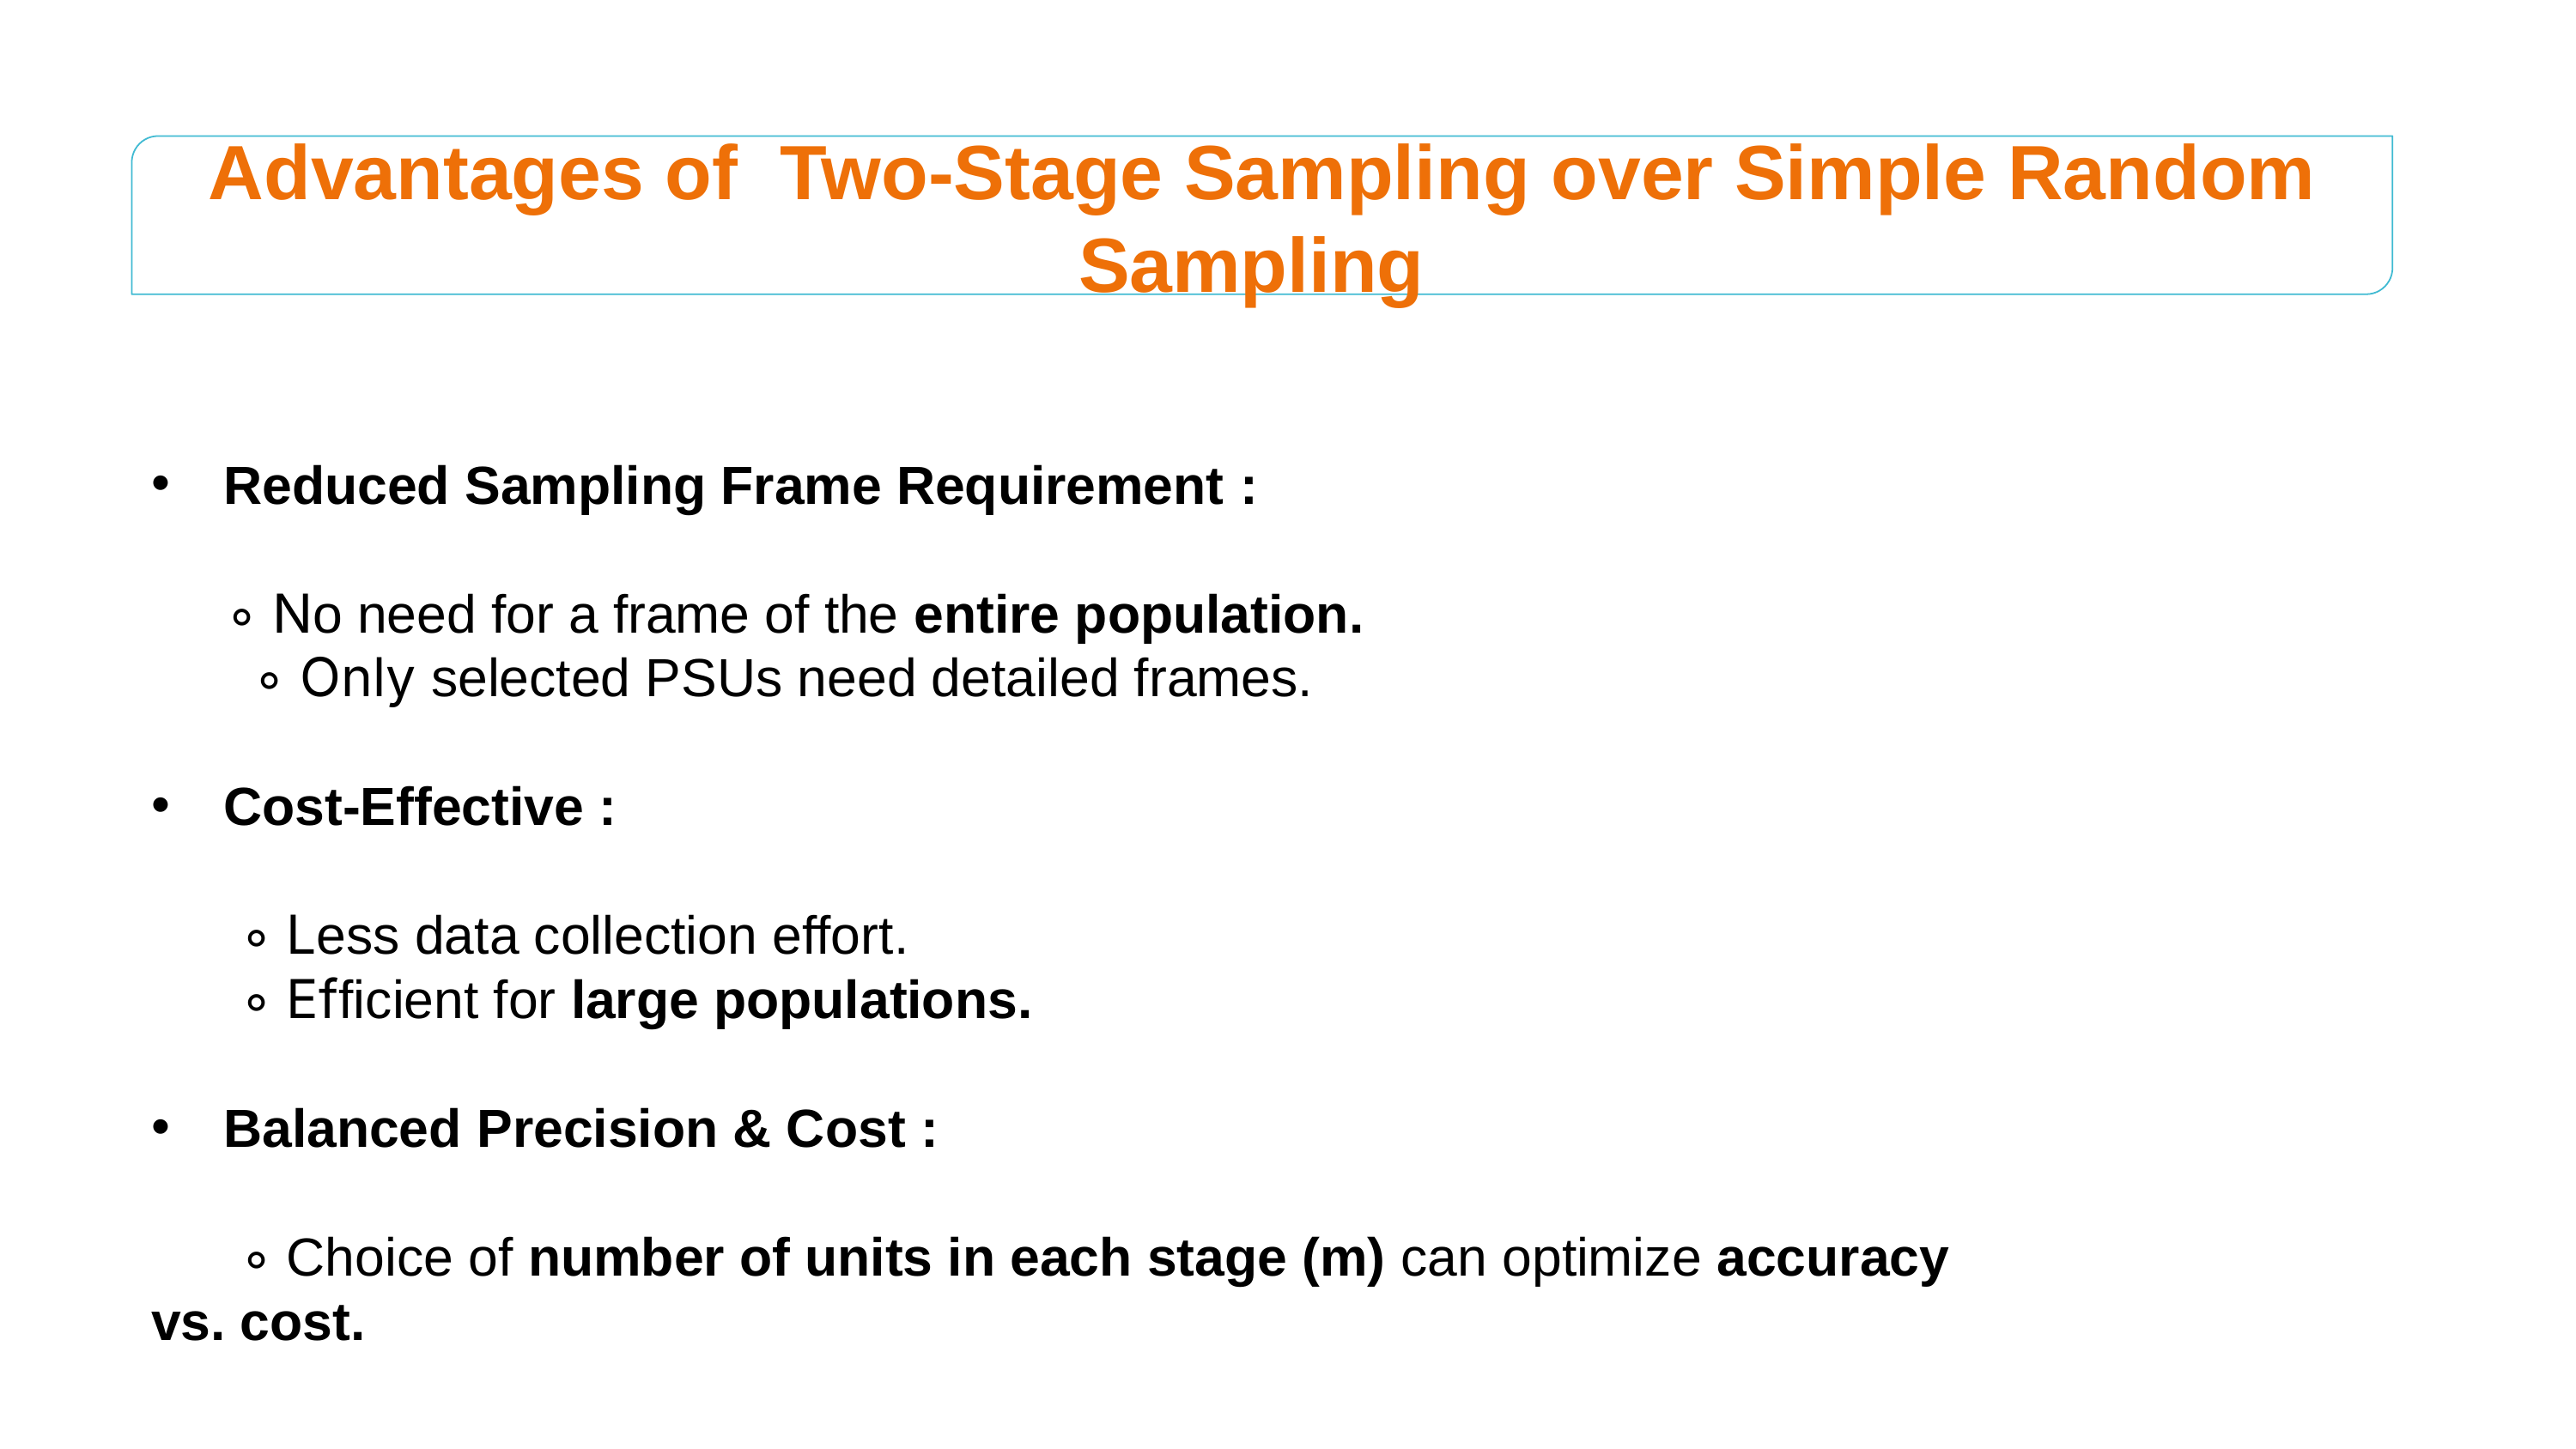

Advantages of  Two-Stage Sampling over Simple Random Sampling
Reduced Sampling Frame Requirement :

      ◦ No need for a frame of the entire population.
       ◦ Only selected PSUs need detailed frames.

Cost-Effective :

      ◦ Less data collection effort.
      ◦ Efficient for large populations.

Balanced Precision & Cost :

      ◦ Choice of number of units in each stage (m) can optimize accuracy vs. cost.